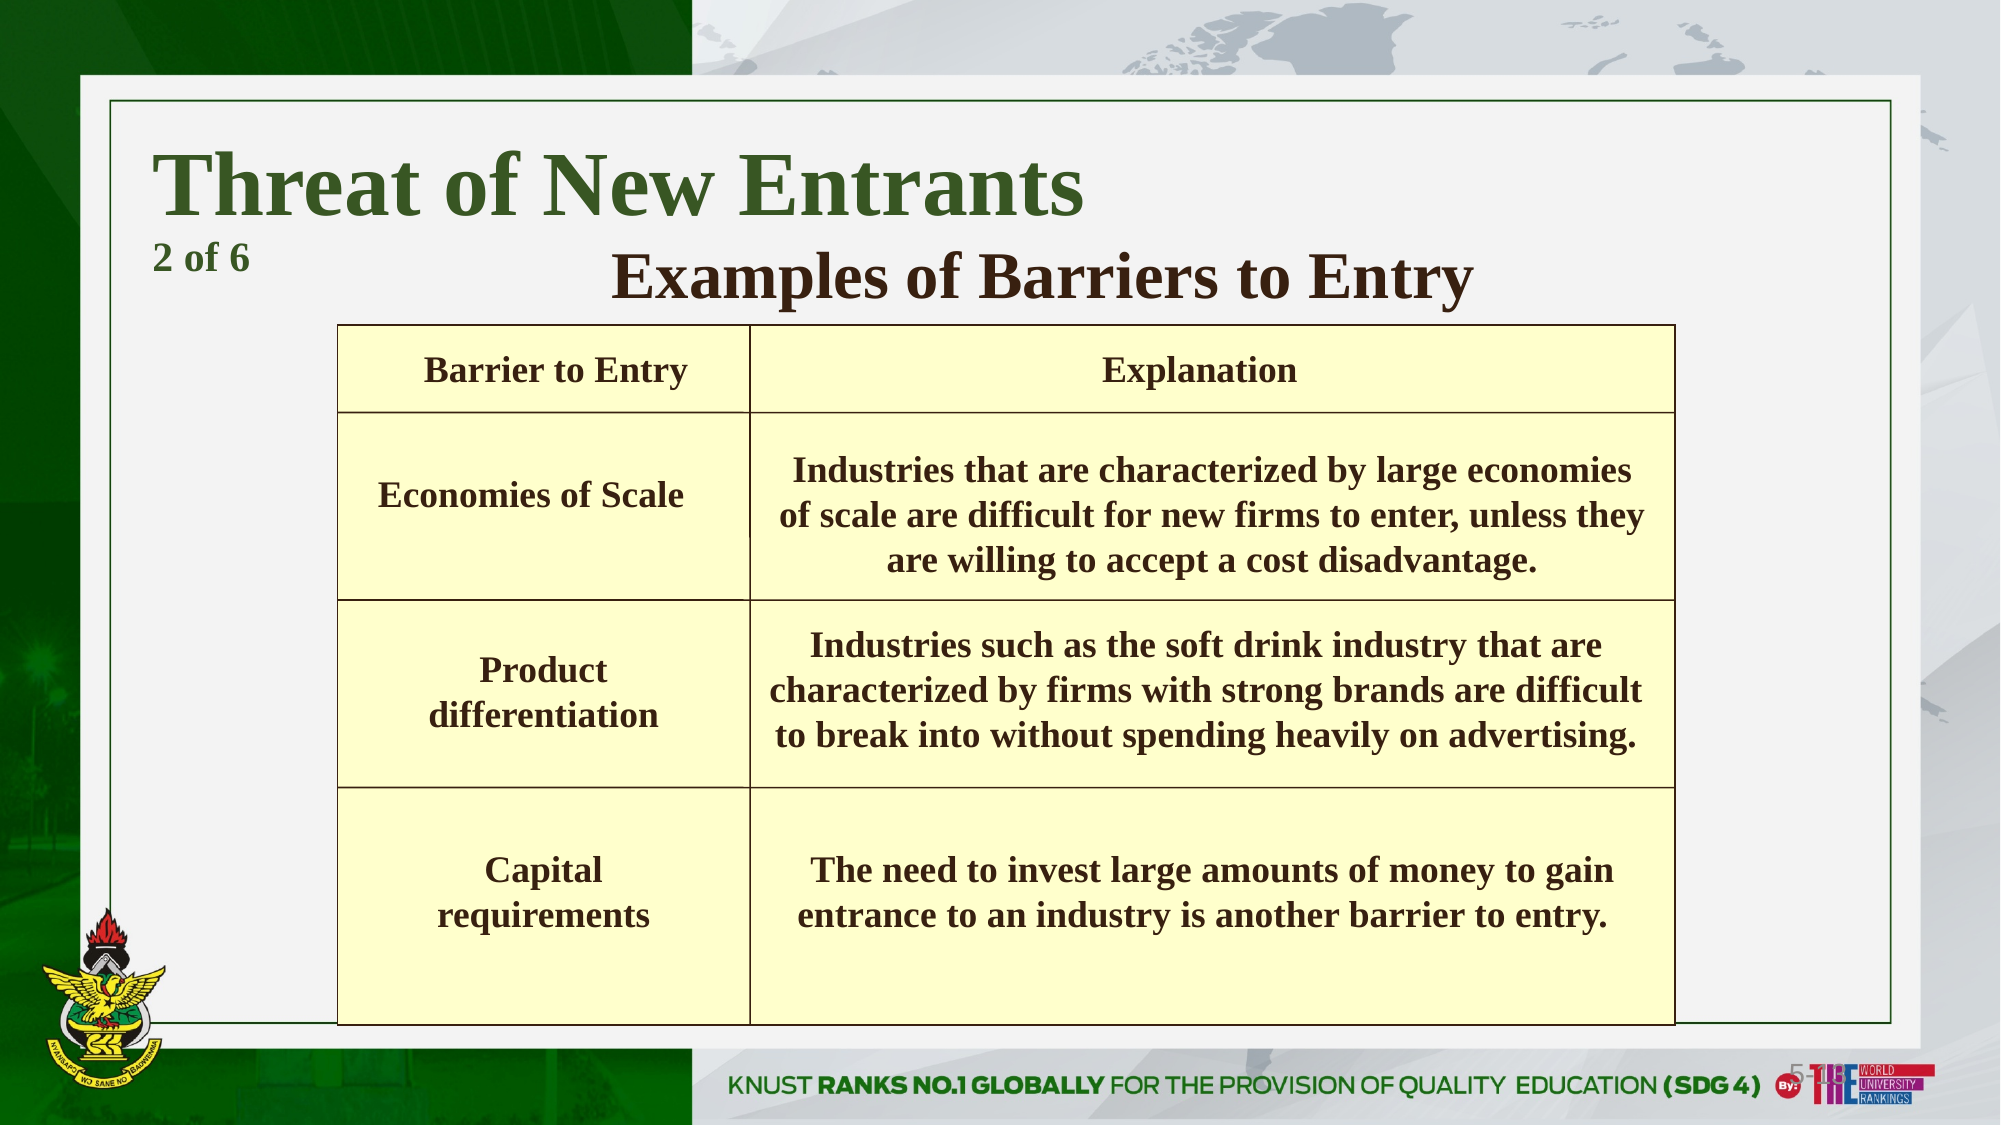

# Threat of New Entrants 2 of 6
Examples of Barriers to Entry

Barrier to Entry
Explanation

Industries that are characterized by large economies of scale are difficult for new firms to enter, unless they are willing to accept a cost disadvantage.
Economies of Scale

Industries such as the soft drink industry that are characterized by firms with strong brands are difficult to break into without spending heavily on advertising.
Product differentiation

Capital requirements
The need to invest large amounts of money to gain entrance to an industry is another barrier to entry.
5-13